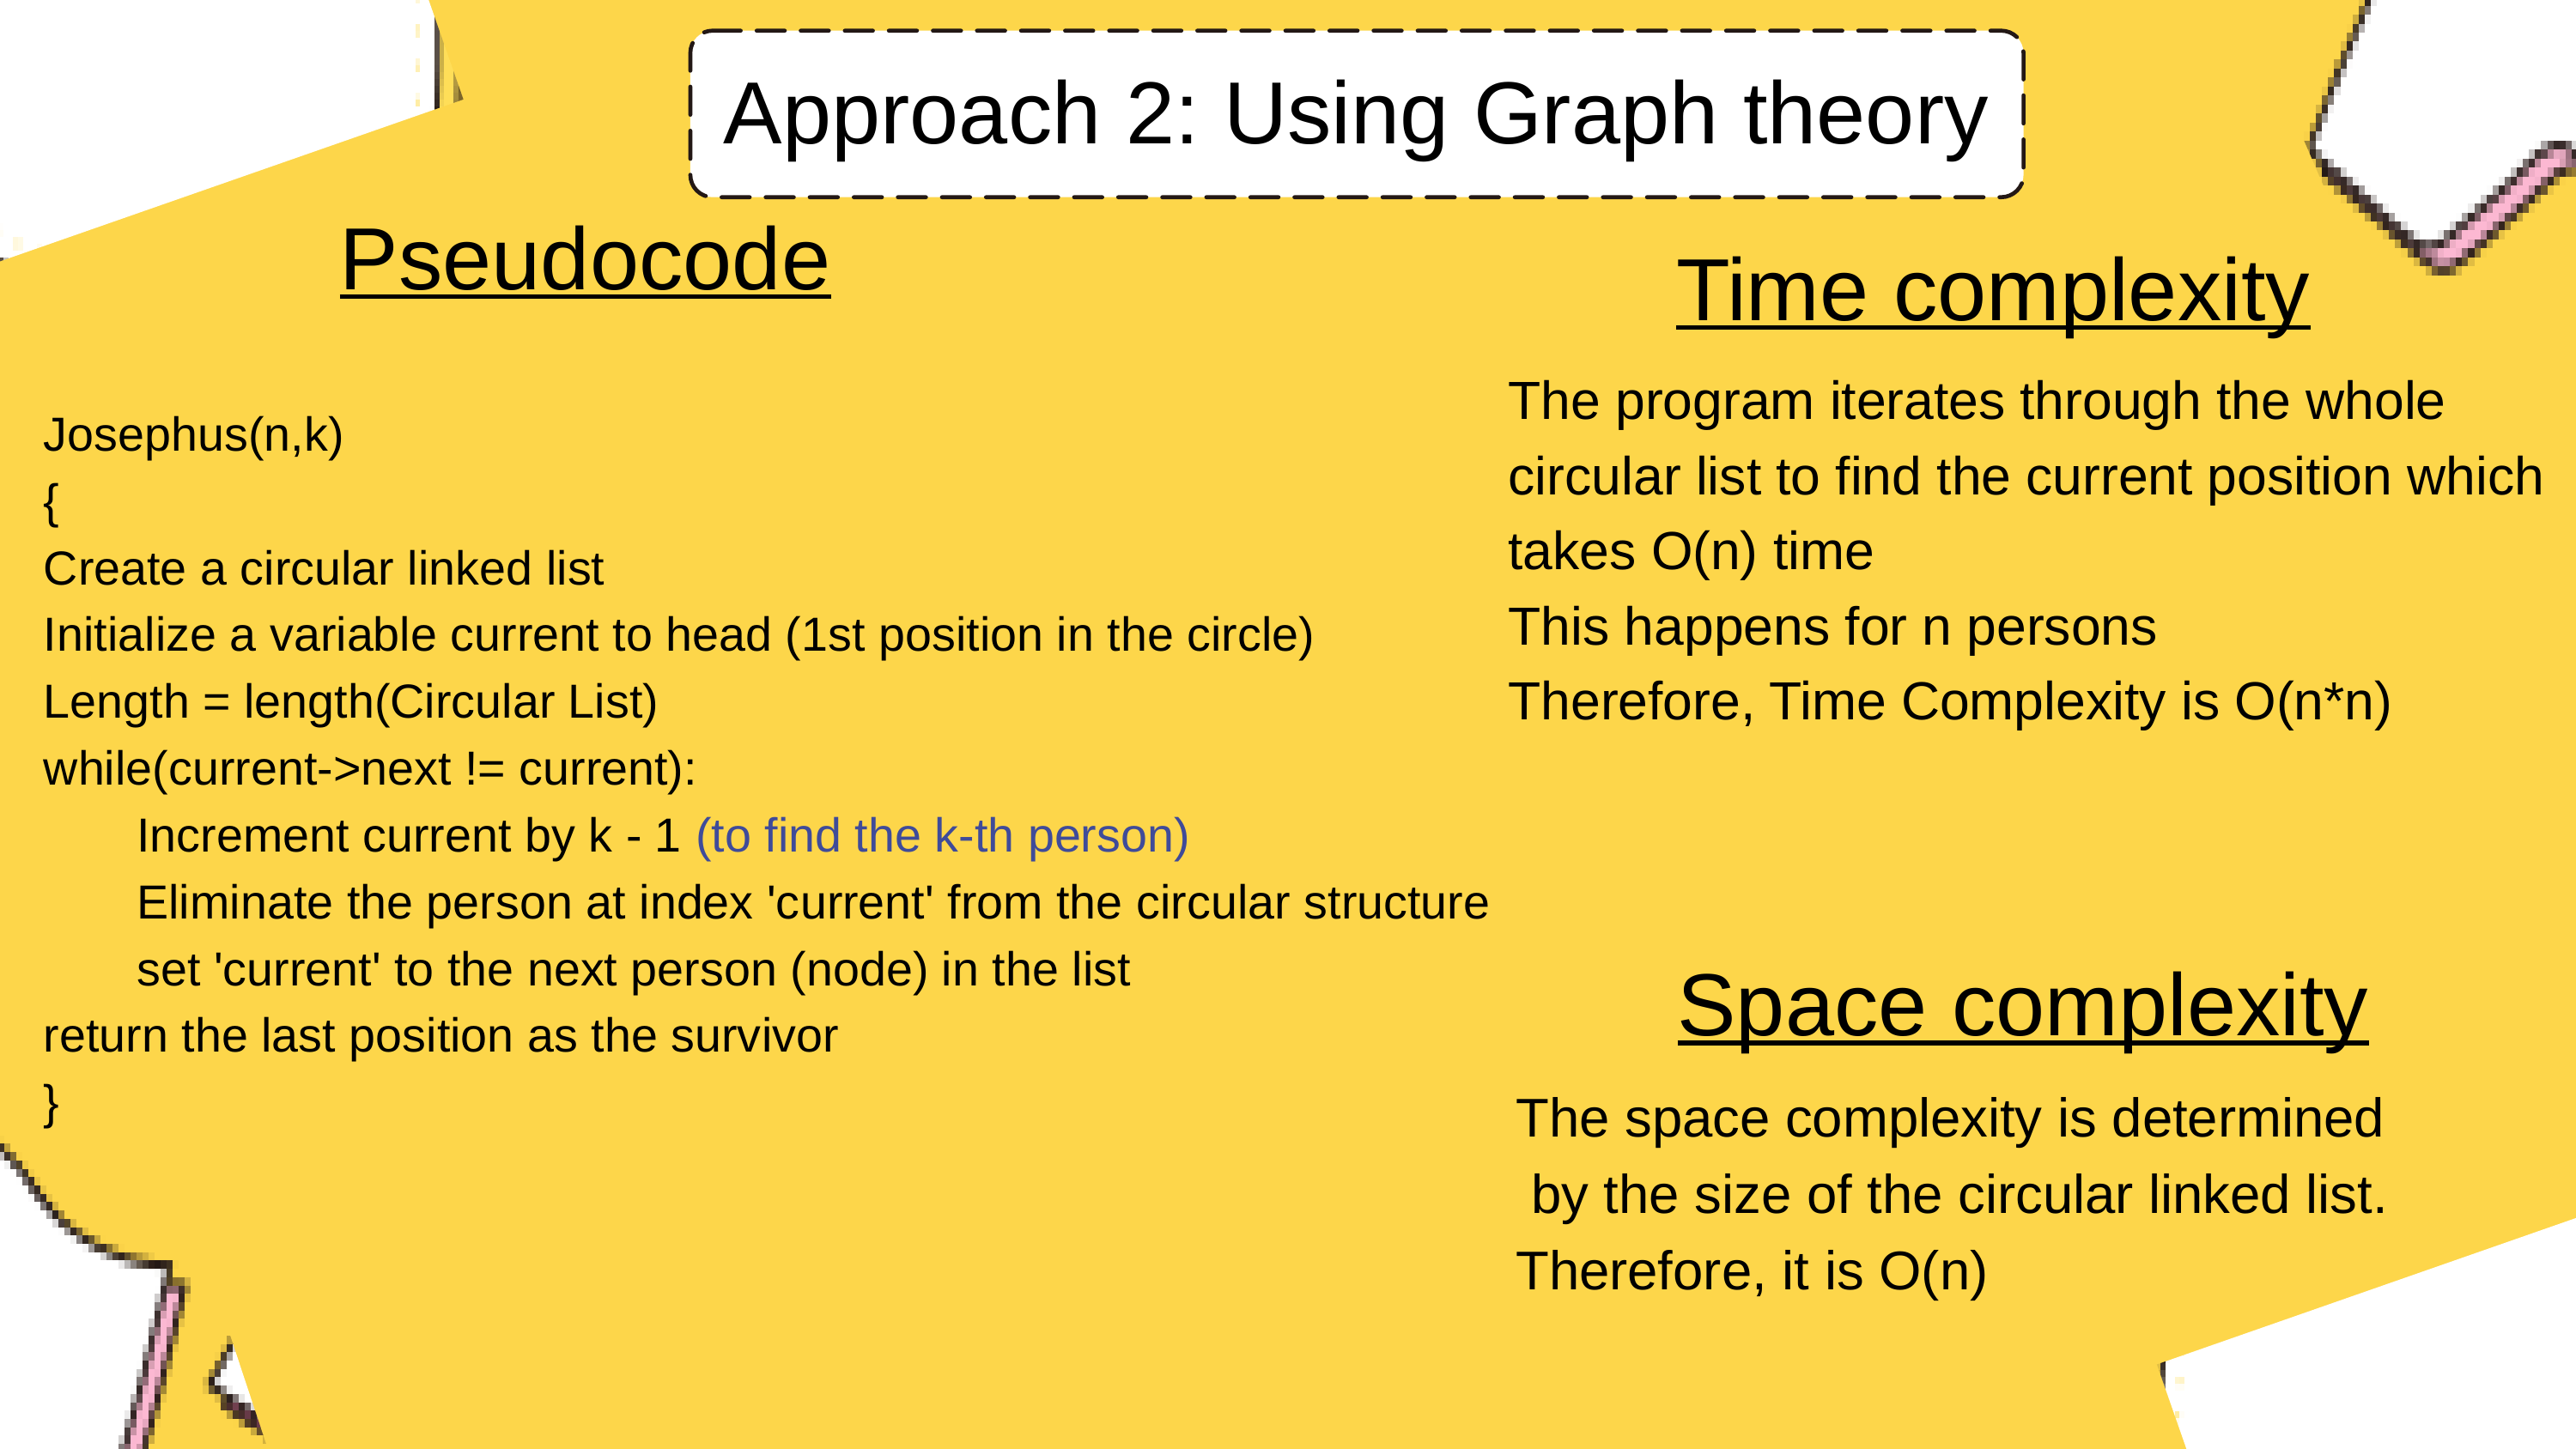

Approach 2: Using Graph theory
Pseudocode
Time complexity
The program iterates through the whole circular list to find the current position which takes O(n) time
This happens for n persons
Therefore, Time Complexity is O(n*n)

Josephus(n,k)
{
Create a circular linked list
Initialize a variable current to head (1st position in the circle)
Length = length(Circular List)
while(current->next != current):
       Increment current by k - 1 (to find the k-th person)
       Eliminate the person at index 'current' from the circular structure
       set 'current' to the next person (node) in the list
return the last position as the survivor
}

Space complexity
The space complexity is determined
 by the size of the circular linked list.
Therefore, it is O(n)